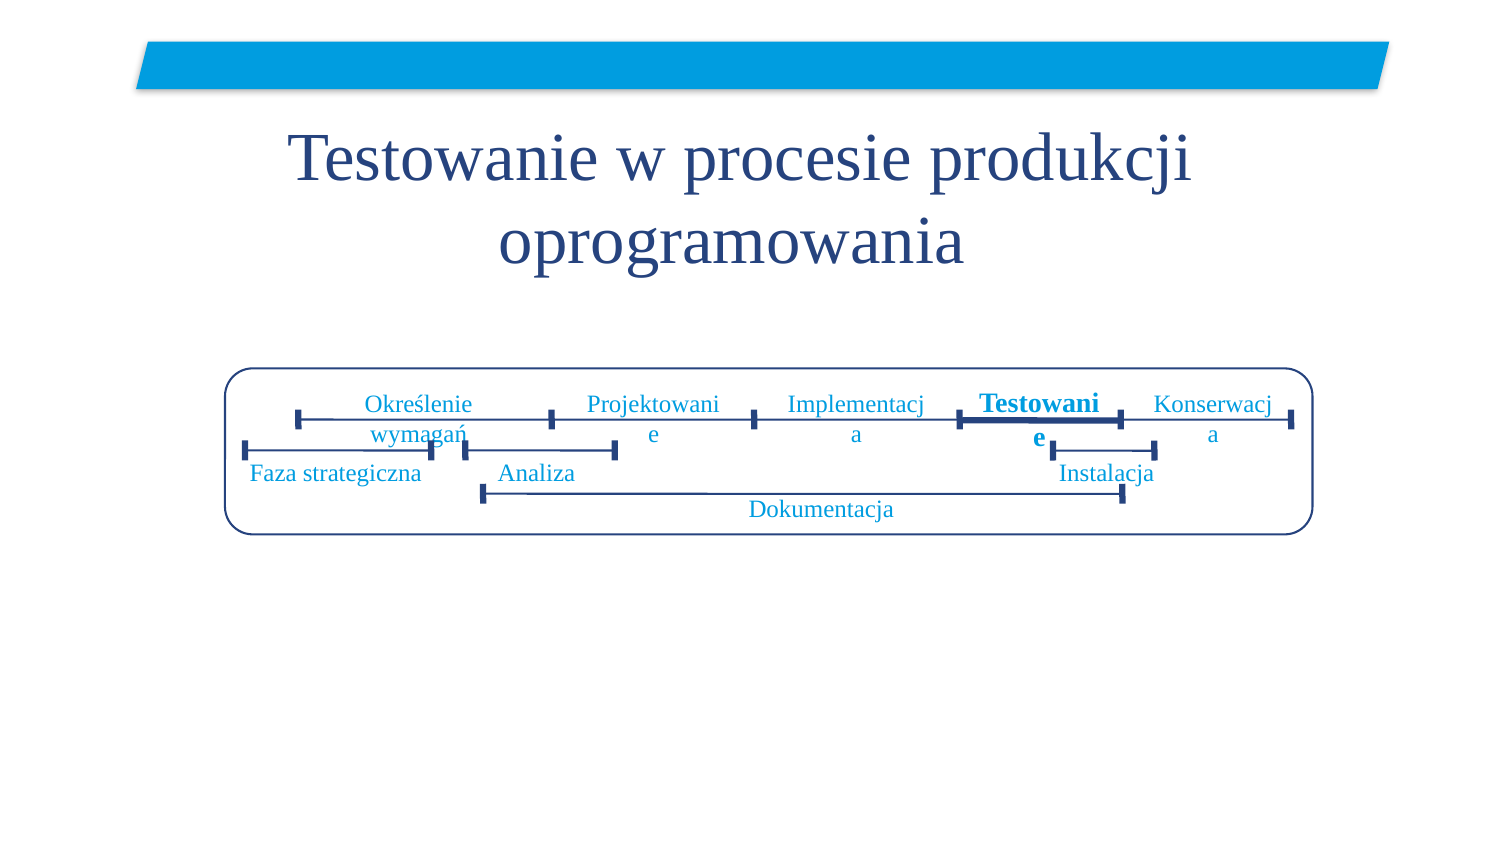

Testowanie w procesie produkcji oprogramowania
# Faza testowania

Testowanie
Określenie wymagań
Projektowanie
Implementacja
Konserwacja

Faza strategiczna
Analiza
Instalacja

Dokumentacja